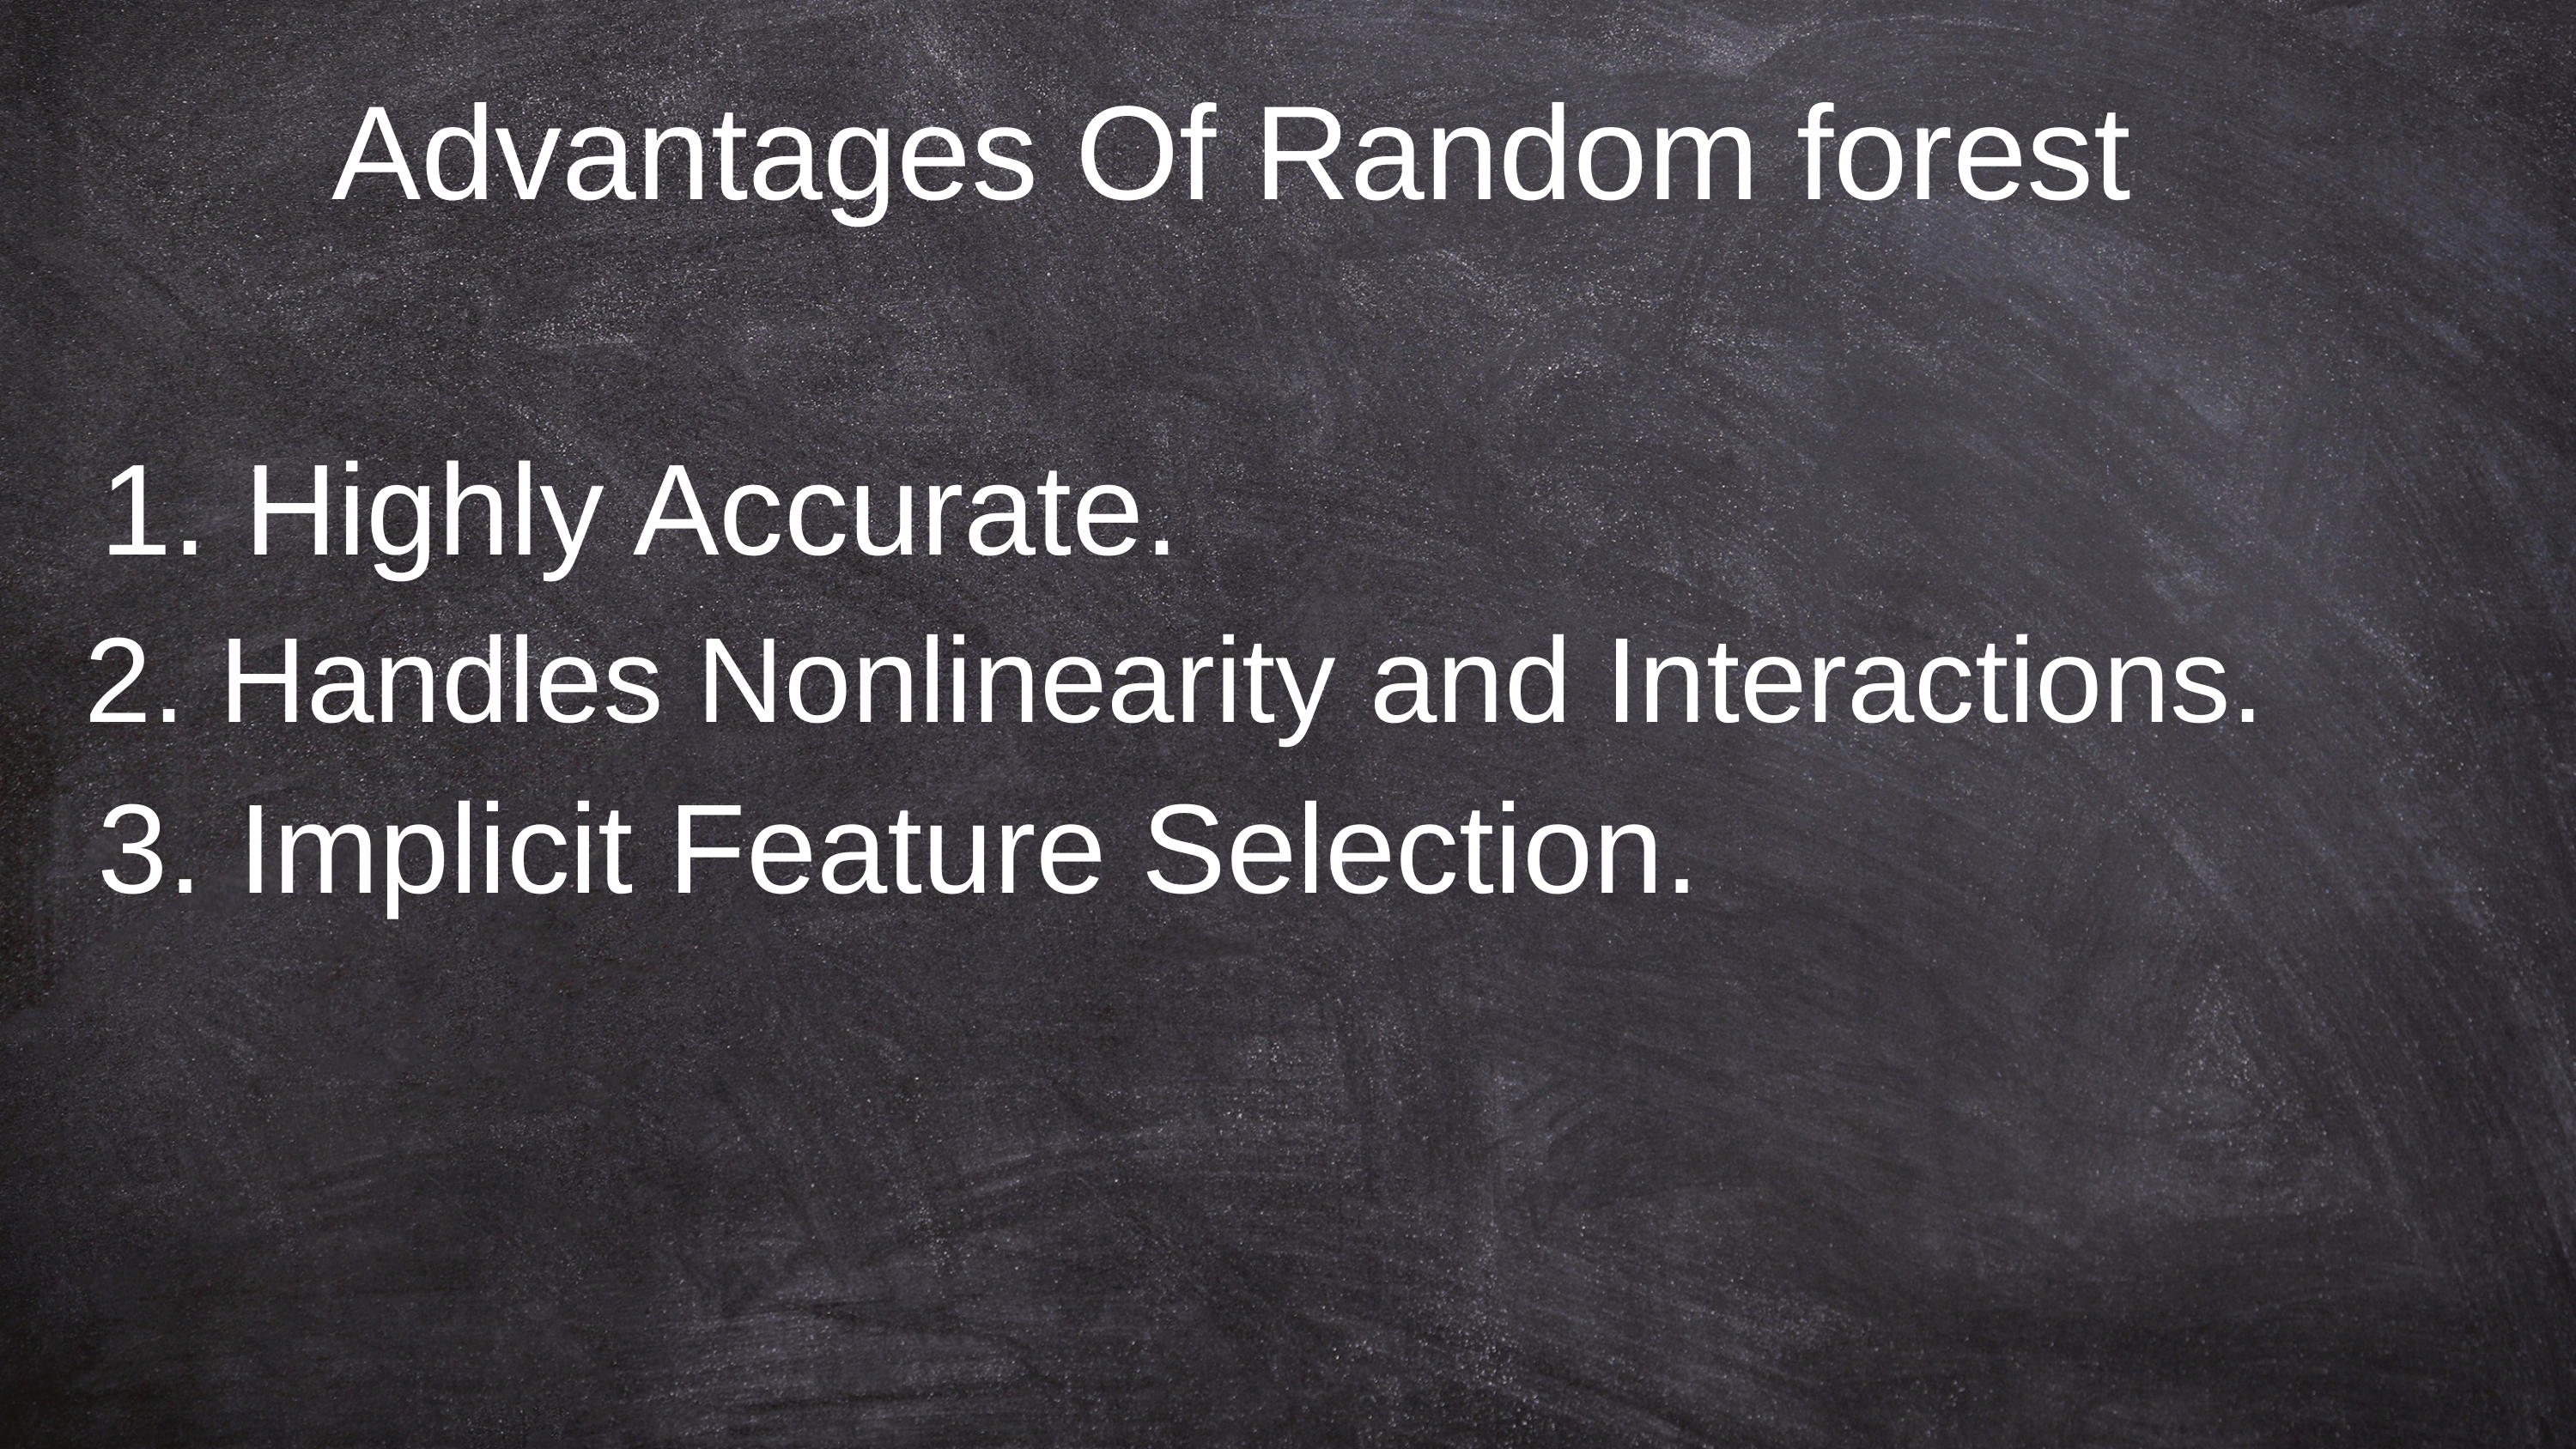

Advantages Of Random forest
1. Highly Accurate.
2. Handles Nonlinearity and Interactions.
3. Implicit Feature Selection.